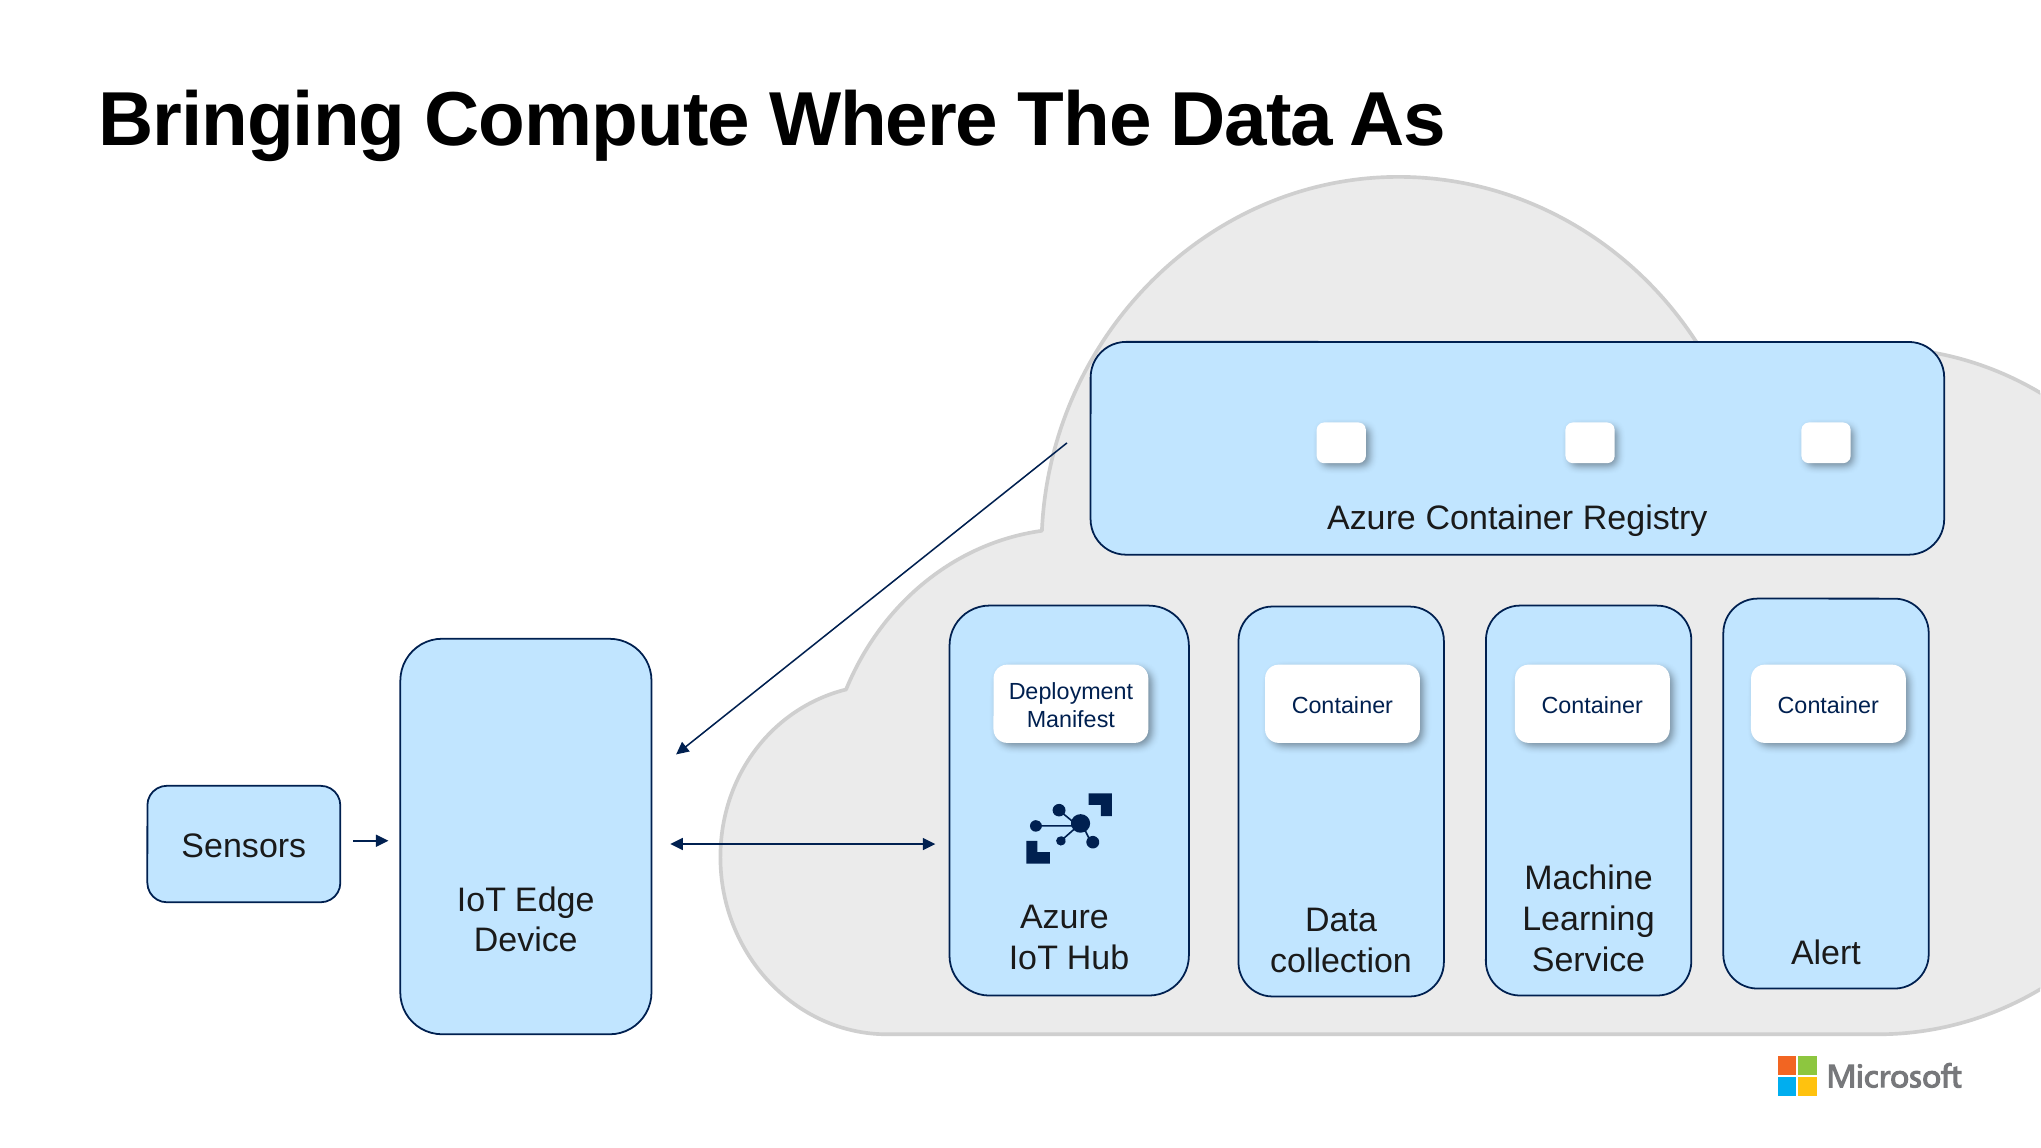

# Bringing Compute Where The Data As

Azure Container Registry

Alert
Azure
IoT Hub
Machine
Learning
Service
Data collection

IoT Edge Device
Deployment Manifest
Container
Container
Container
Sensors